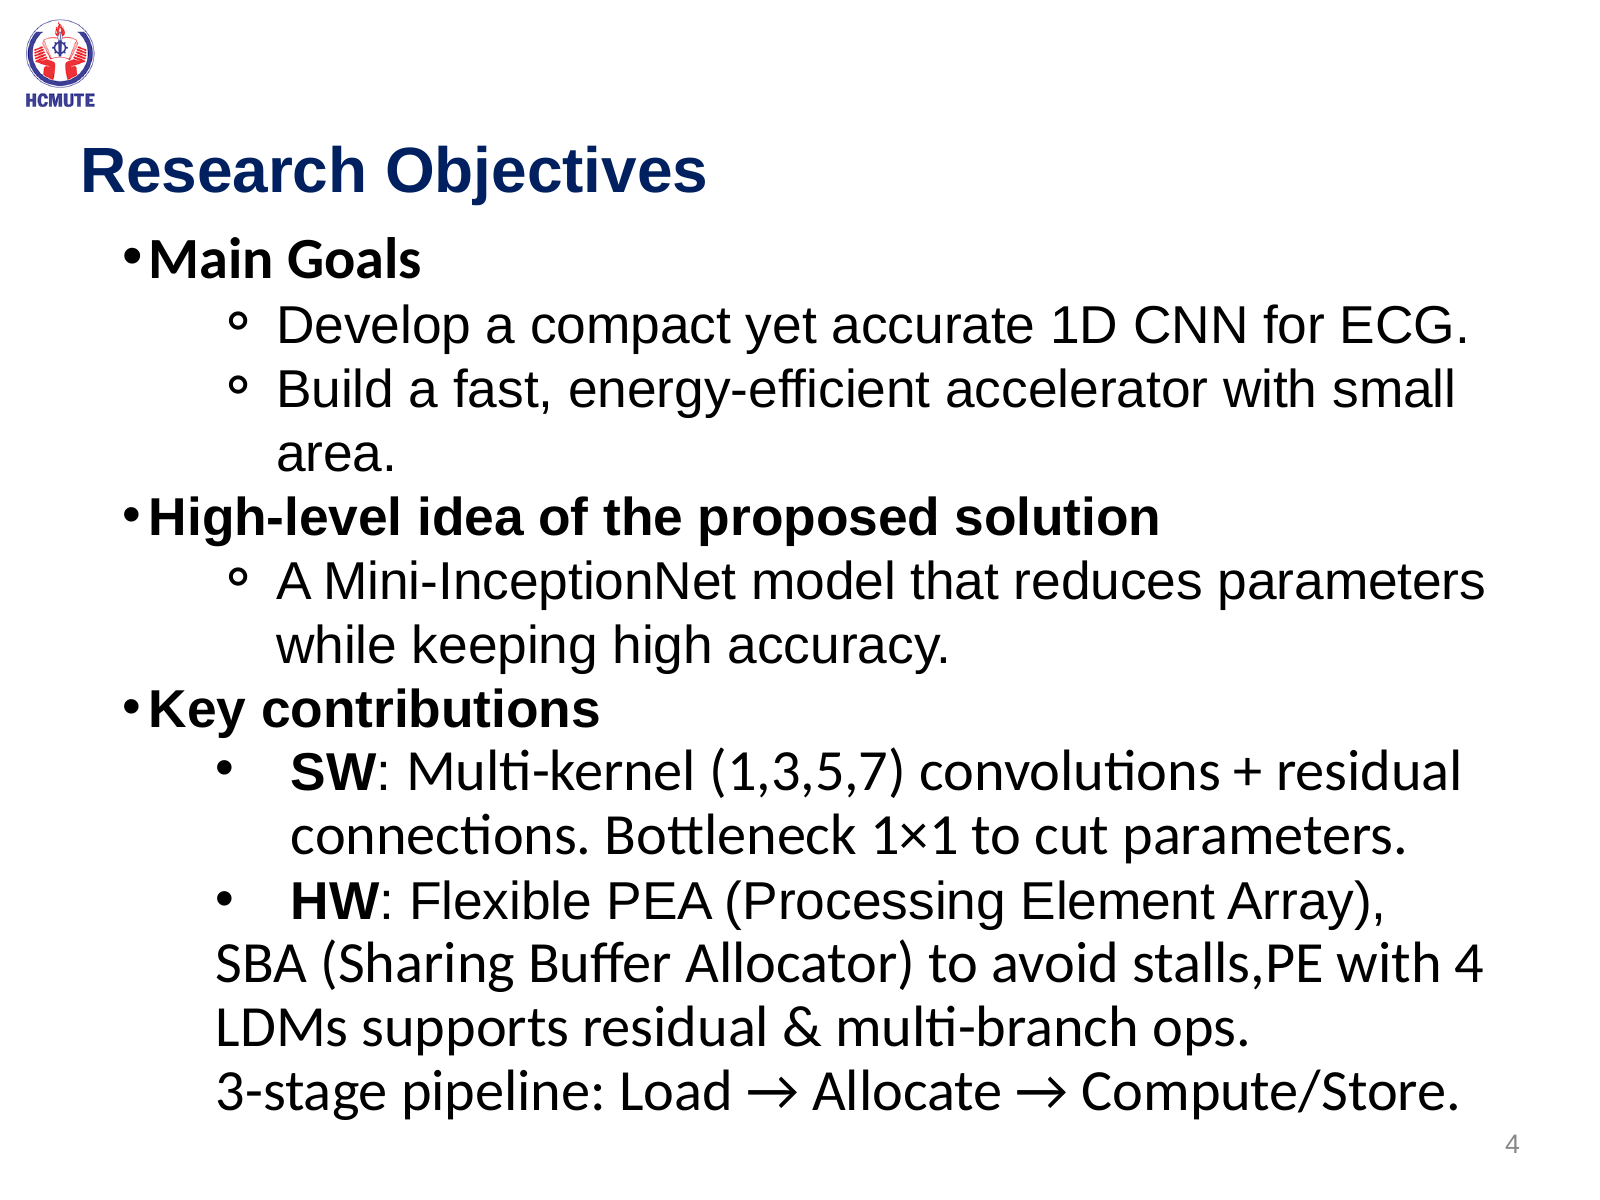

Research Objectives

Main Goals
Develop a compact yet accurate 1D CNN for ECG.
Build a fast, energy-efficient accelerator with small area.
High-level idea of the proposed solution
A Mini-InceptionNet model that reduces parameters while keeping high accuracy.
Key contributions
SW: Multi-kernel (1,3,5,7) convolutions + residual connections. Bottleneck 1×1 to cut parameters.
HW: Flexible PEA (Processing Element Array),
SBA (Sharing Buffer Allocator) to avoid stalls,PE with 4 LDMs supports residual & multi-branch ops.
3-stage pipeline: Load → Allocate → Compute/Store.

4